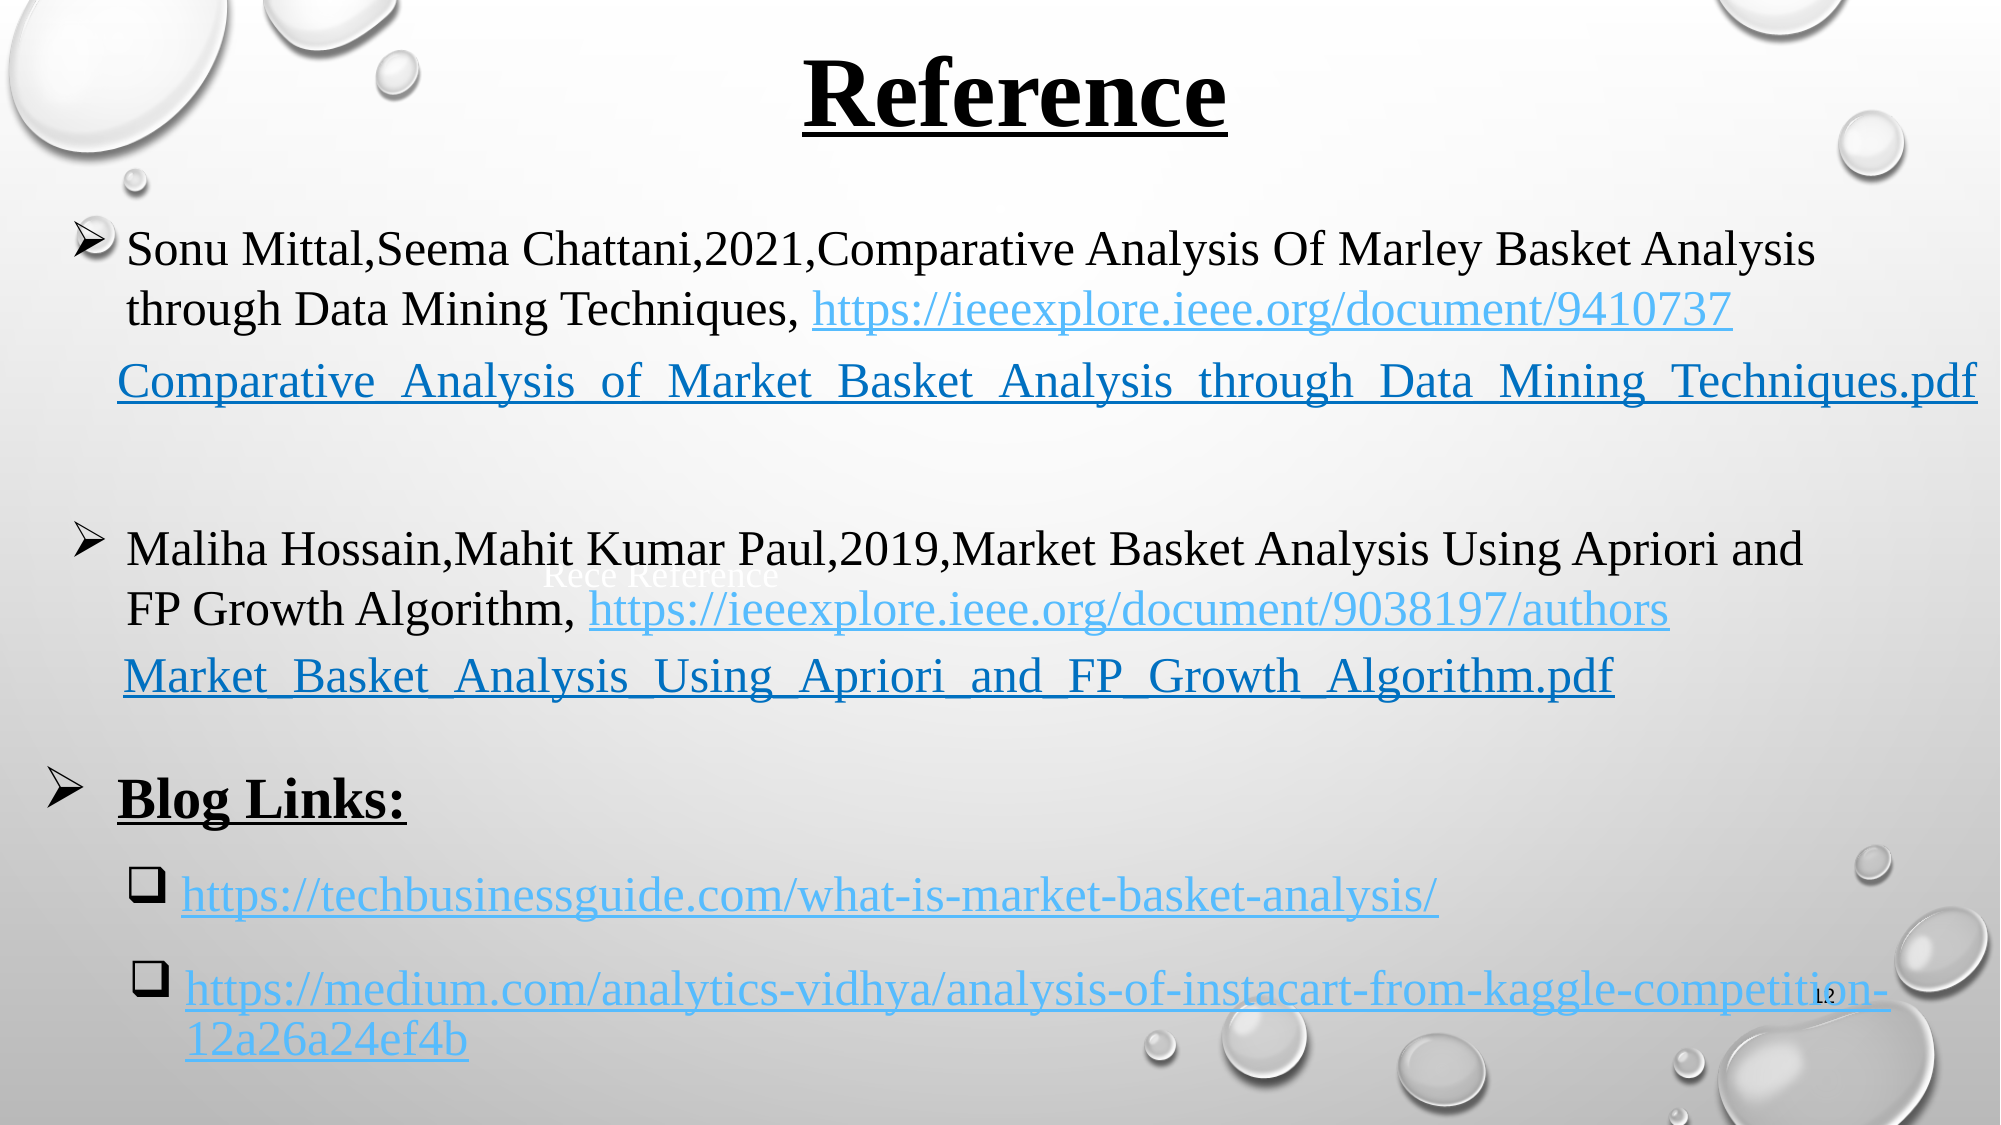

Reference
Sonu Mittal,Seema Chattani,2021,Comparative Analysis Of Marley Basket Analysis through Data Mining Techniques, https://ieeexplore.ieee.org/document/9410737

Maliha Hossain,Mahit Kumar Paul,2019,Market Basket Analysis Using Apriori and FP Growth Algorithm, https://ieeexplore.ieee.org/document/9038197/authors
Comparative_Analysis_of_Market_Basket_Analysis_through_Data_Mining_Techniques.pdf
Rece Reference
Market_Basket_Analysis_Using_Apriori_and_FP_Growth_Algorithm.pdf
Blog Links:
https://techbusinessguide.com/what-is-market-basket-analysis/
https://medium.com/analytics-vidhya/analysis-of-instacart-from-kaggle-competition-12a26a24ef4b
12